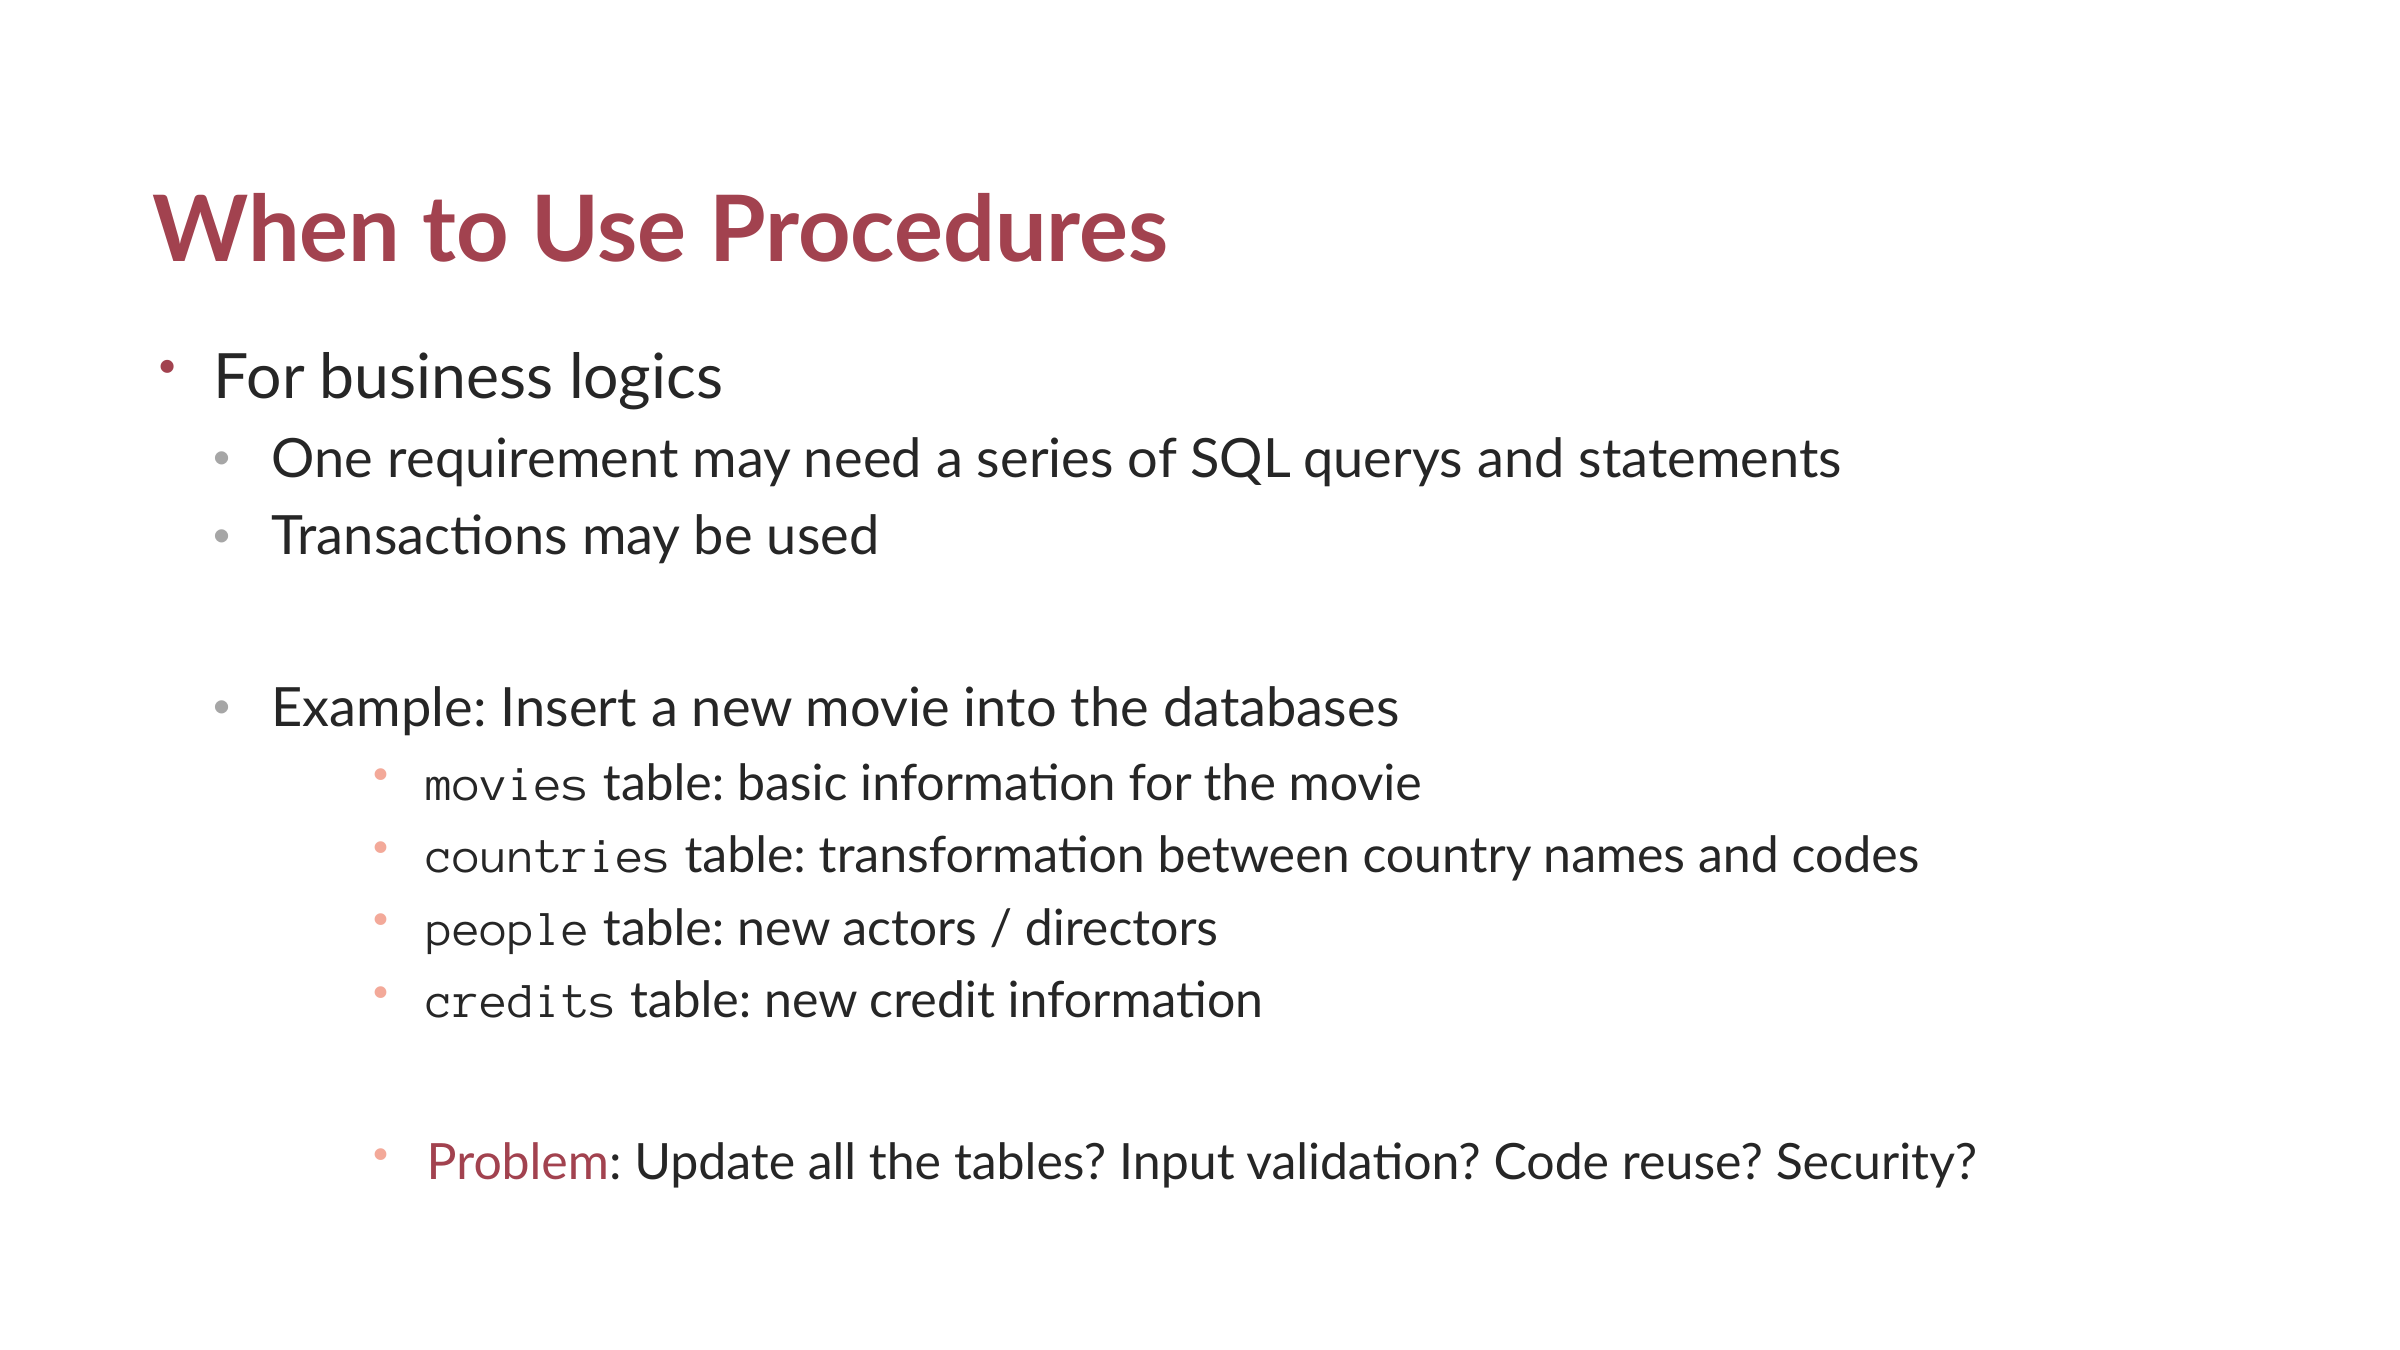

# When to Use Procedures
For business logics
One requirement may need a series of SQL querys and statements
Transactions may be used

Example: Insert a new movie into the databases
movies table: basic information for the movie
countries table: transformation between country names and codes
people table: new actors / directors
credits table: new credit information

Problem: Update all the tables? Input validation? Code reuse? Security?